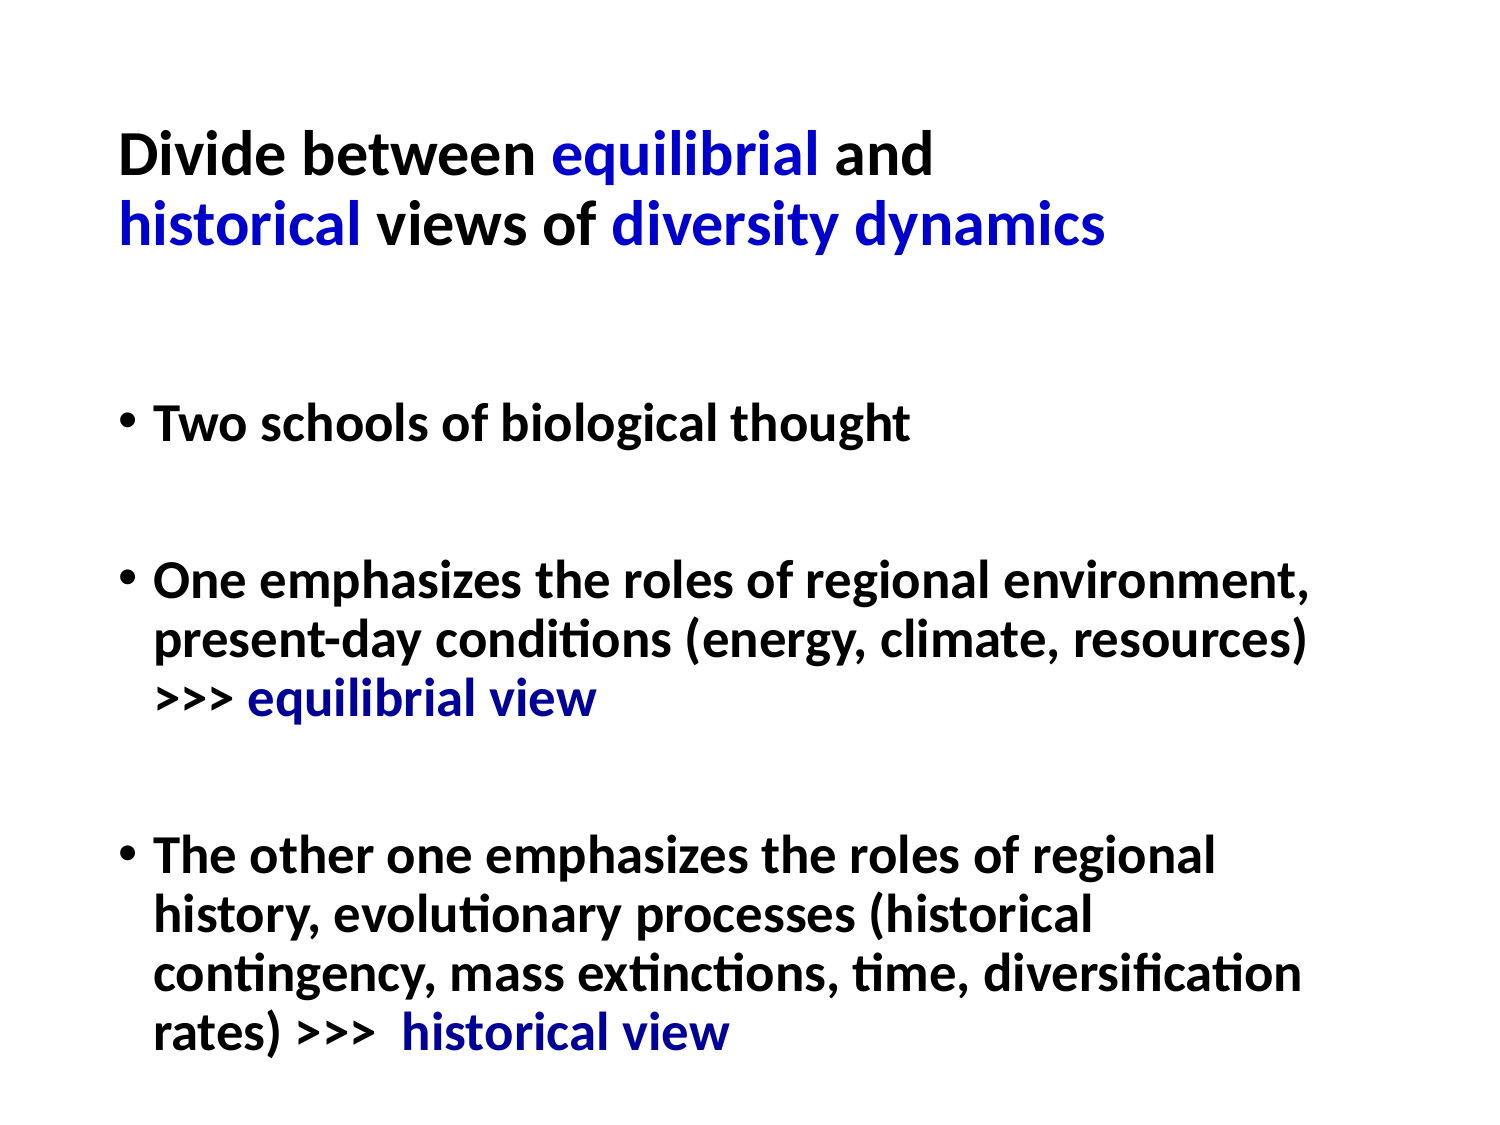

# Divide between equilibrial and historical views of diversity dynamics
Two schools of biological thought

One emphasizes the roles of regional environment, present-day conditions (energy, climate, resources) >>> equilibrial view

The other one emphasizes the roles of regional history, evolutionary processes (historical contingency, mass extinctions, time, diversification rates) >>>  historical view